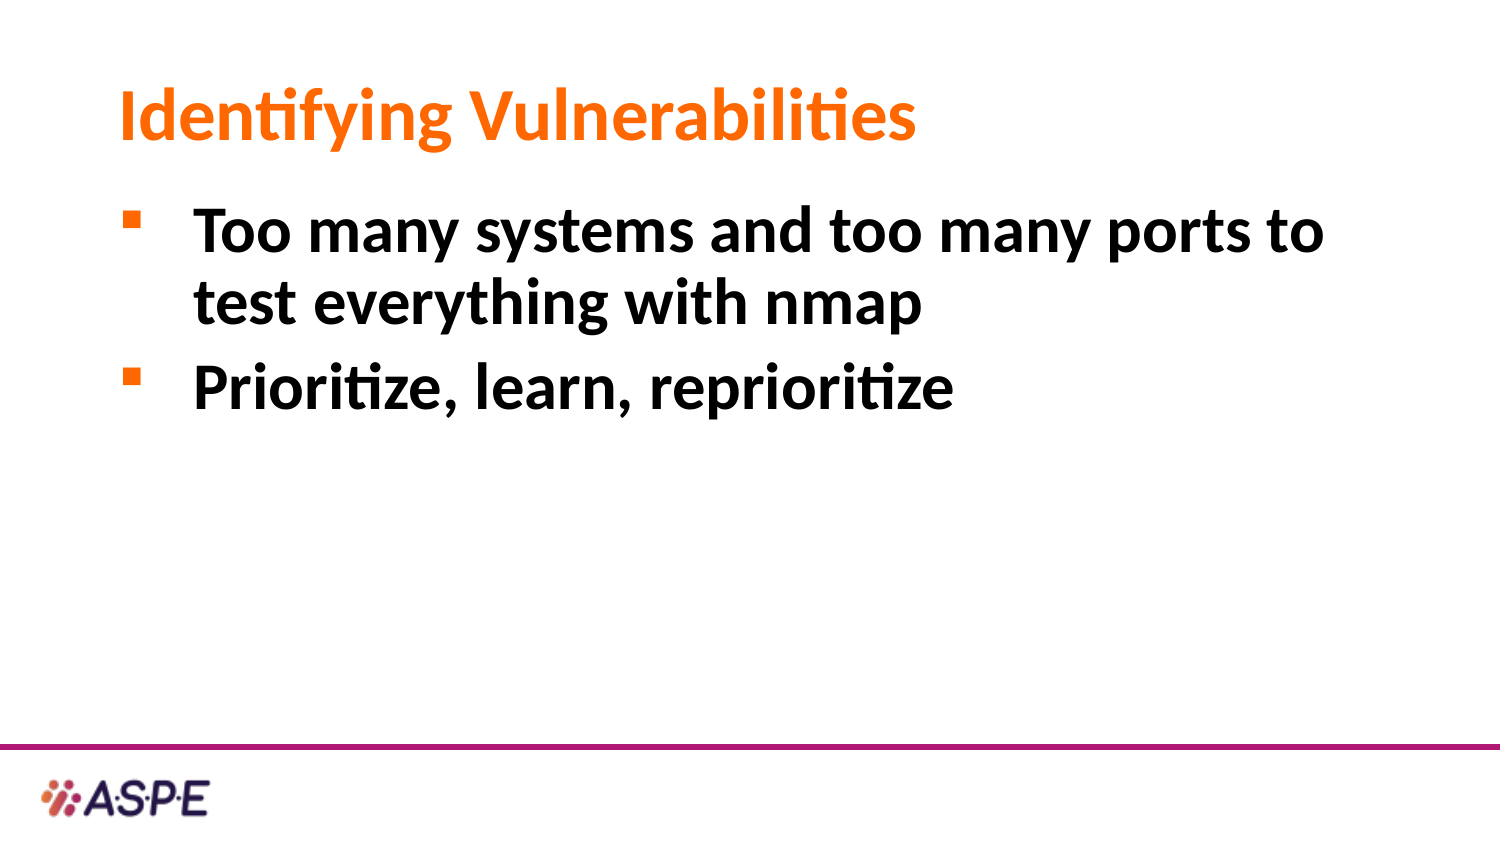

# Identifying Vulnerabilities
Too many systems and too many ports to test everything with nmap
Prioritize, learn, reprioritize